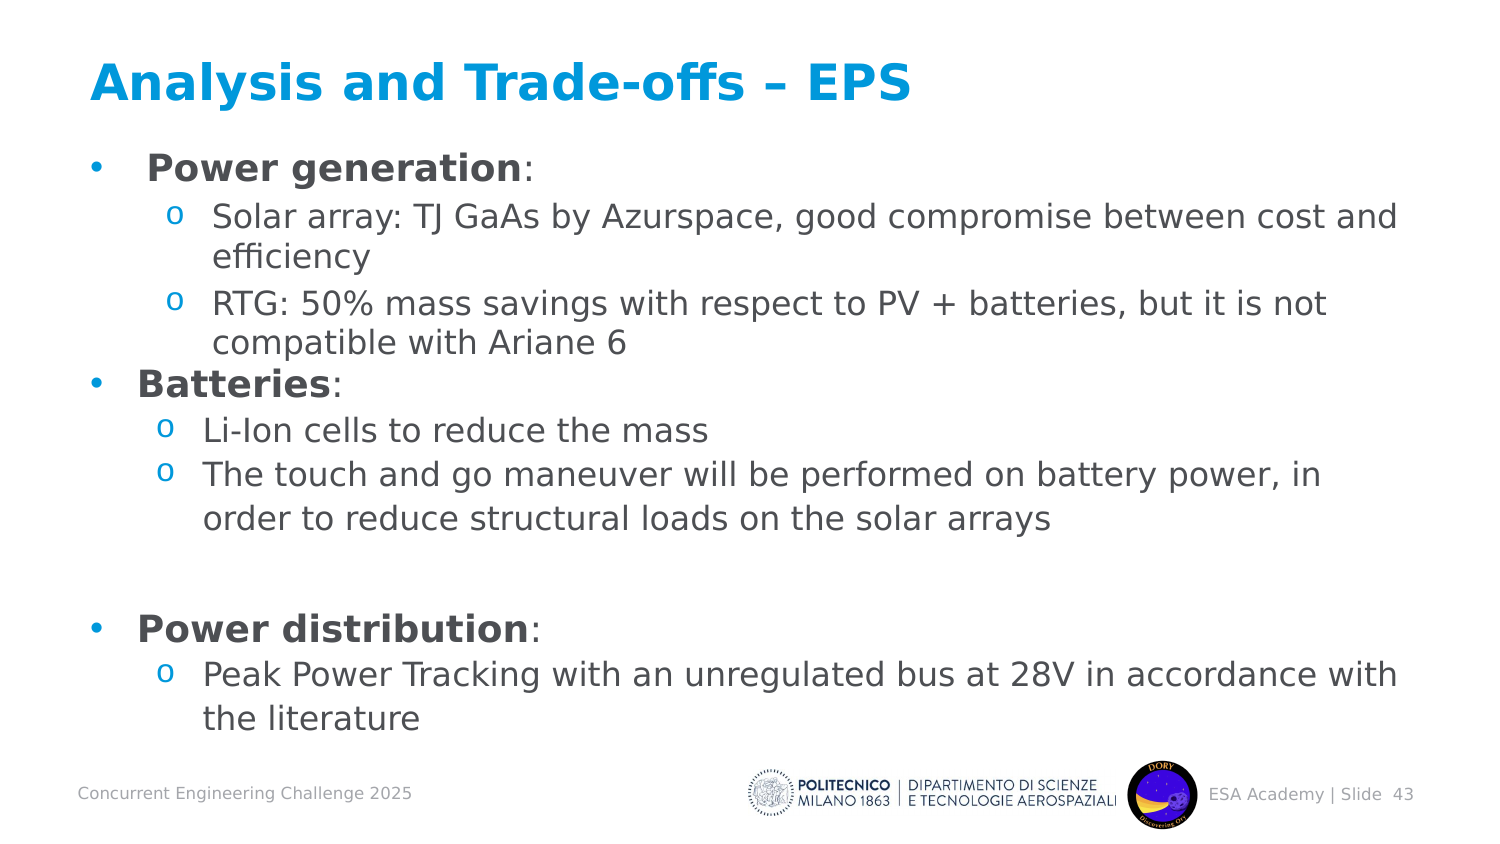

# Analysis and Trade-offs – EPS
Power generation:
Solar array: TJ GaAs by Azurspace, good compromise between cost and efficiency
RTG: 50% mass savings with respect to PV + batteries, but it is not compatible with Ariane 6
Batteries:
Li-Ion cells to reduce the mass
The touch and go maneuver will be performed on battery power, in order to reduce structural loads on the solar arrays

Power distribution:
Peak Power Tracking with an unregulated bus at 28V in accordance with the literature